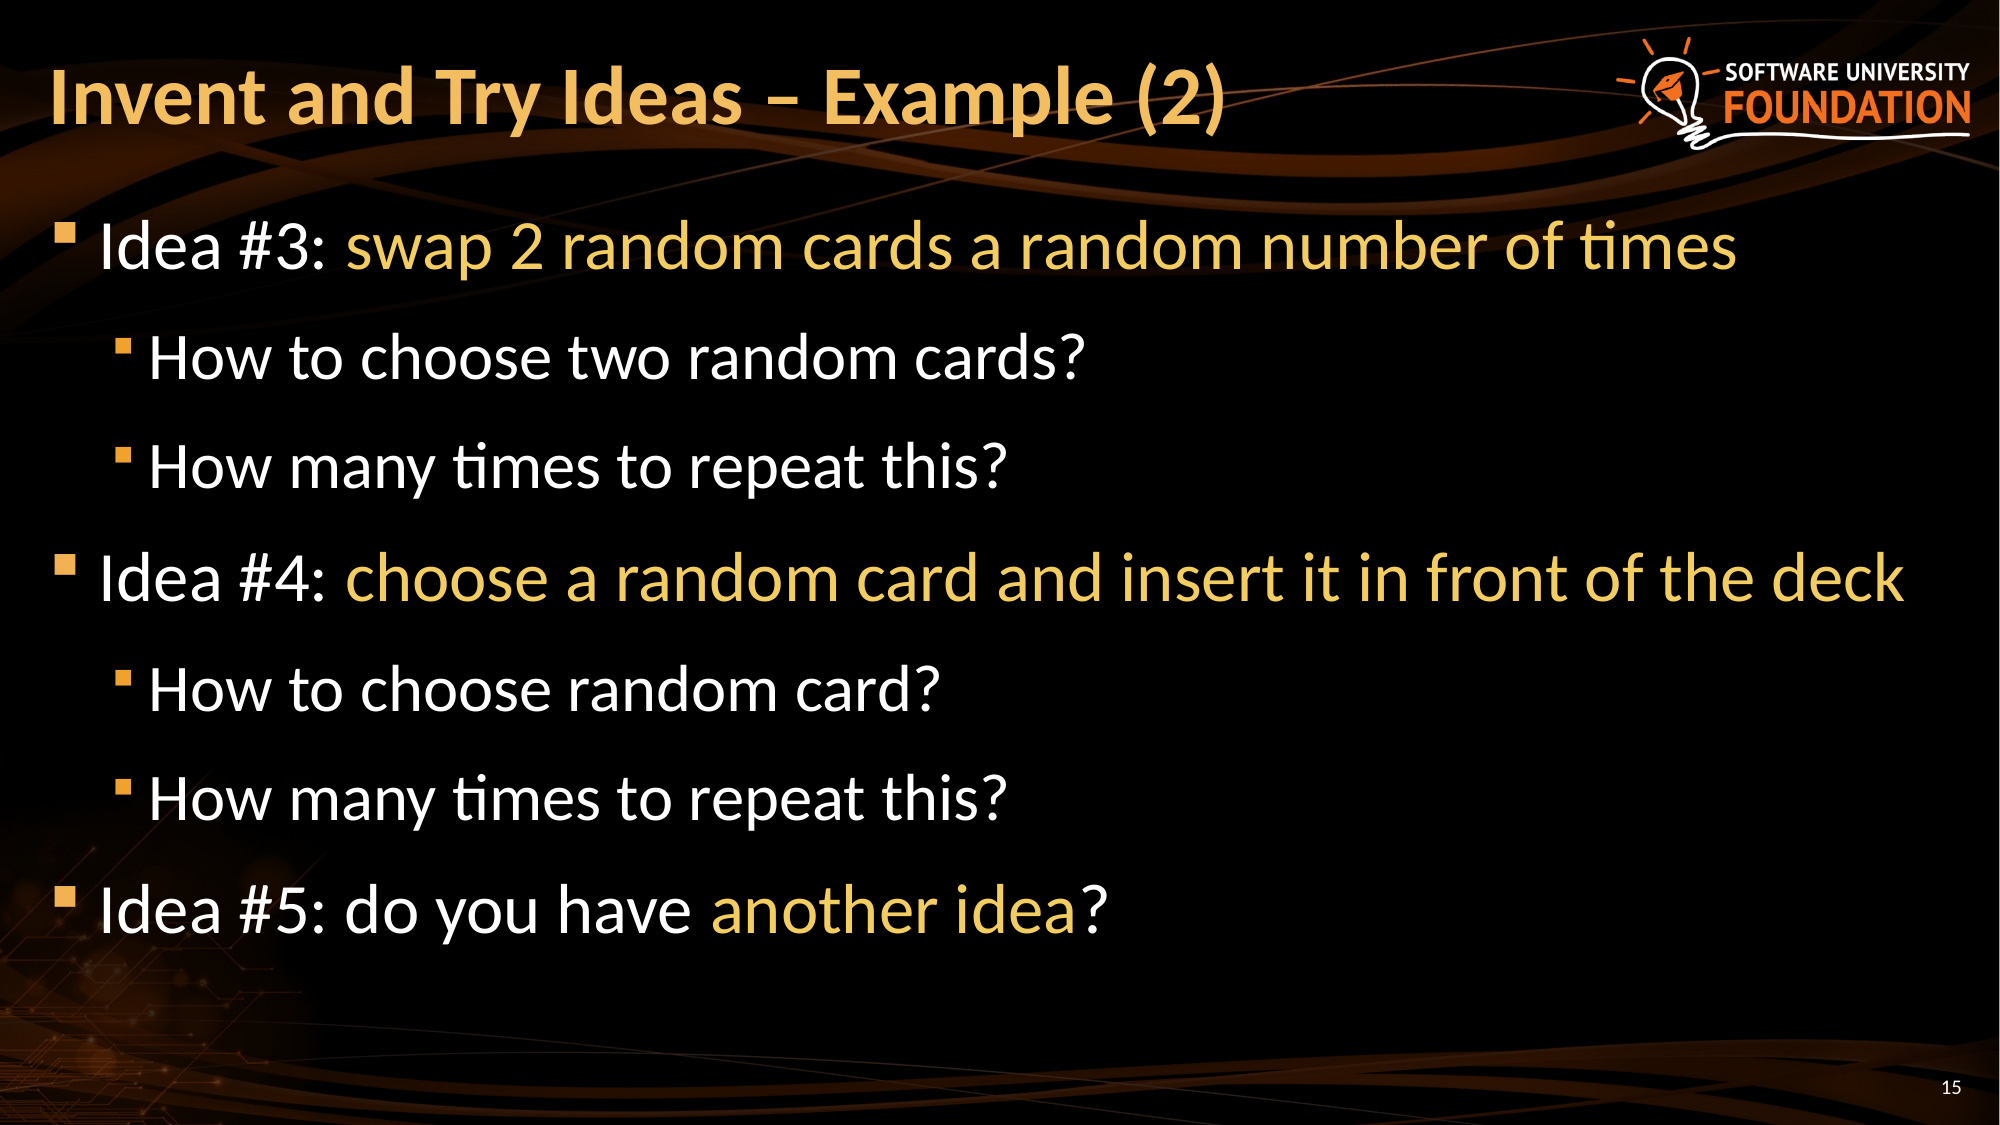

# Invent and Try Ideas – Example (2)
Idea #3: swap 2 random cards a random number of times
How to choose two random cards?
How many times to repeat this?
Idea #4: choose a random card and insert it in front of the deck
How to choose random card?
How many times to repeat this?
Idea #5: do you have another idea?
15